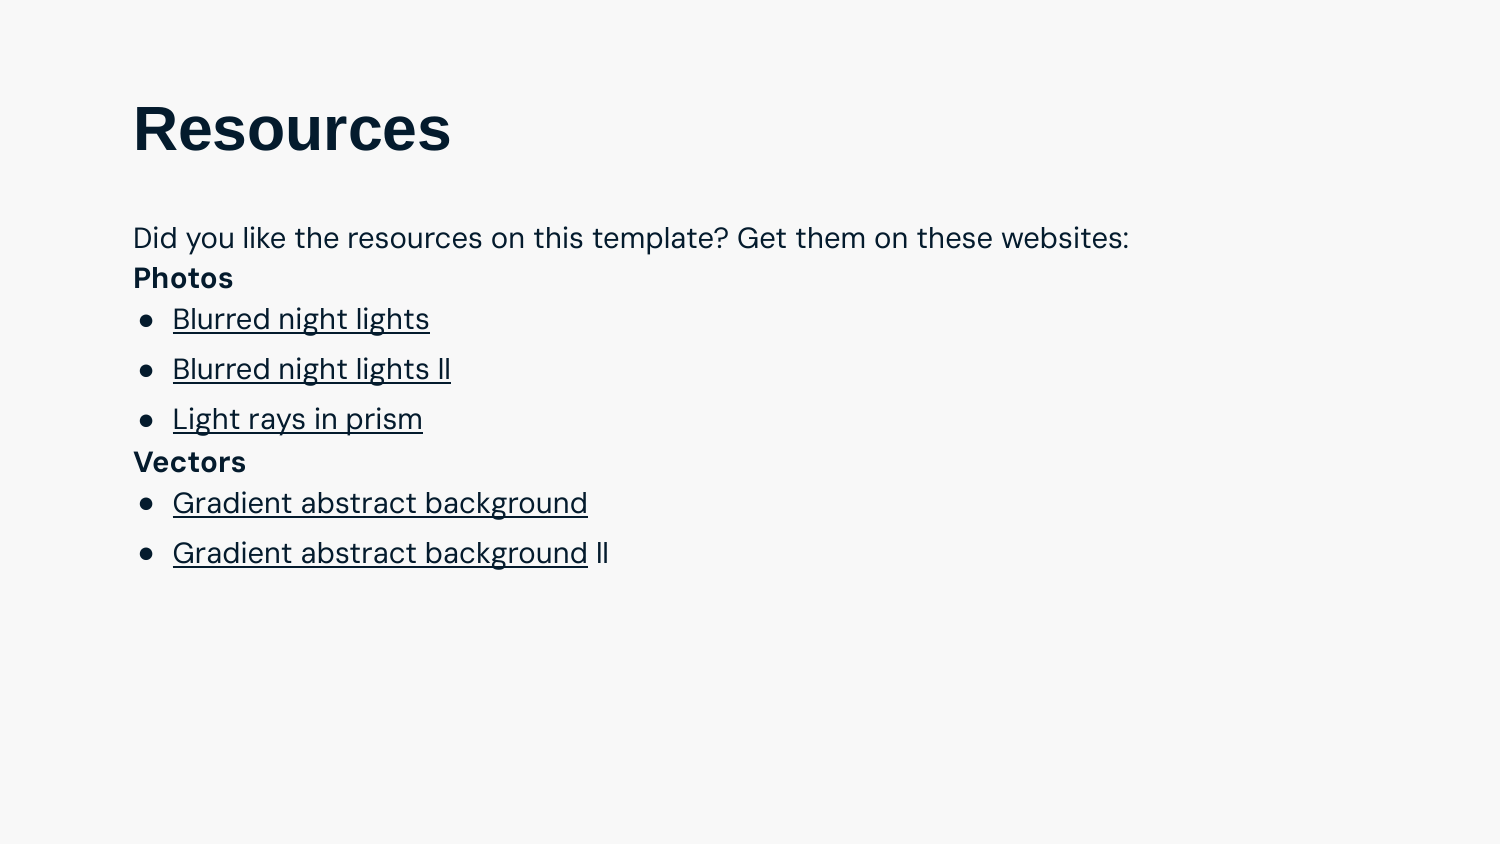

# Resources
Did you like the resources on this template? Get them on these websites:
Photos
Blurred night lights
Blurred night lights ll
Light rays in prism
Vectors
Gradient abstract background
Gradient abstract background ll